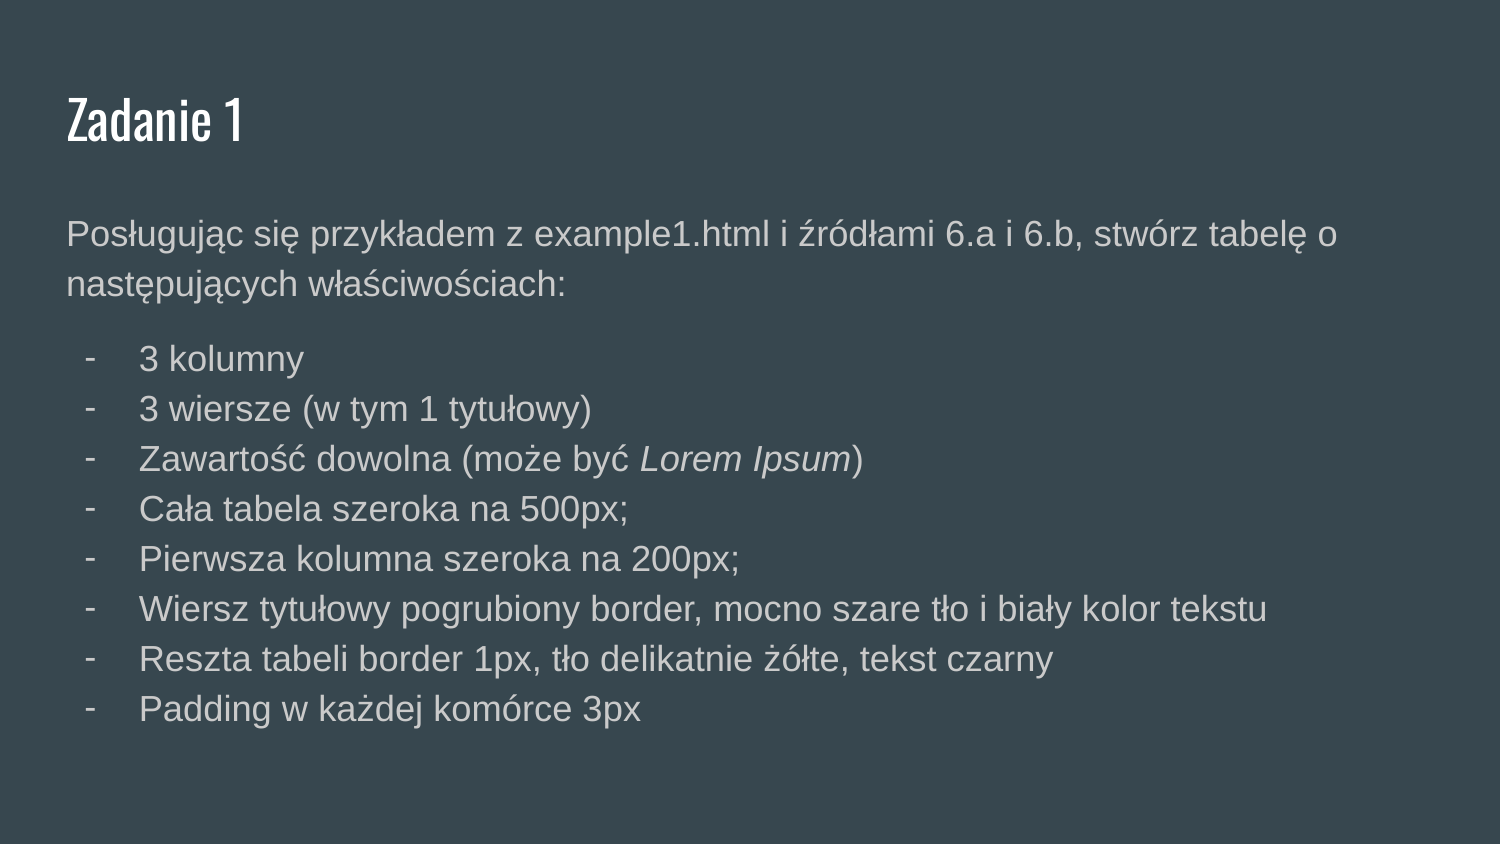

# Zadanie 1
Posługując się przykładem z example1.html i źródłami 6.a i 6.b, stwórz tabelę o następujących właściwościach:
3 kolumny
3 wiersze (w tym 1 tytułowy)
Zawartość dowolna (może być Lorem Ipsum)
Cała tabela szeroka na 500px;
Pierwsza kolumna szeroka na 200px;
Wiersz tytułowy pogrubiony border, mocno szare tło i biały kolor tekstu
Reszta tabeli border 1px, tło delikatnie żółte, tekst czarny
Padding w każdej komórce 3px